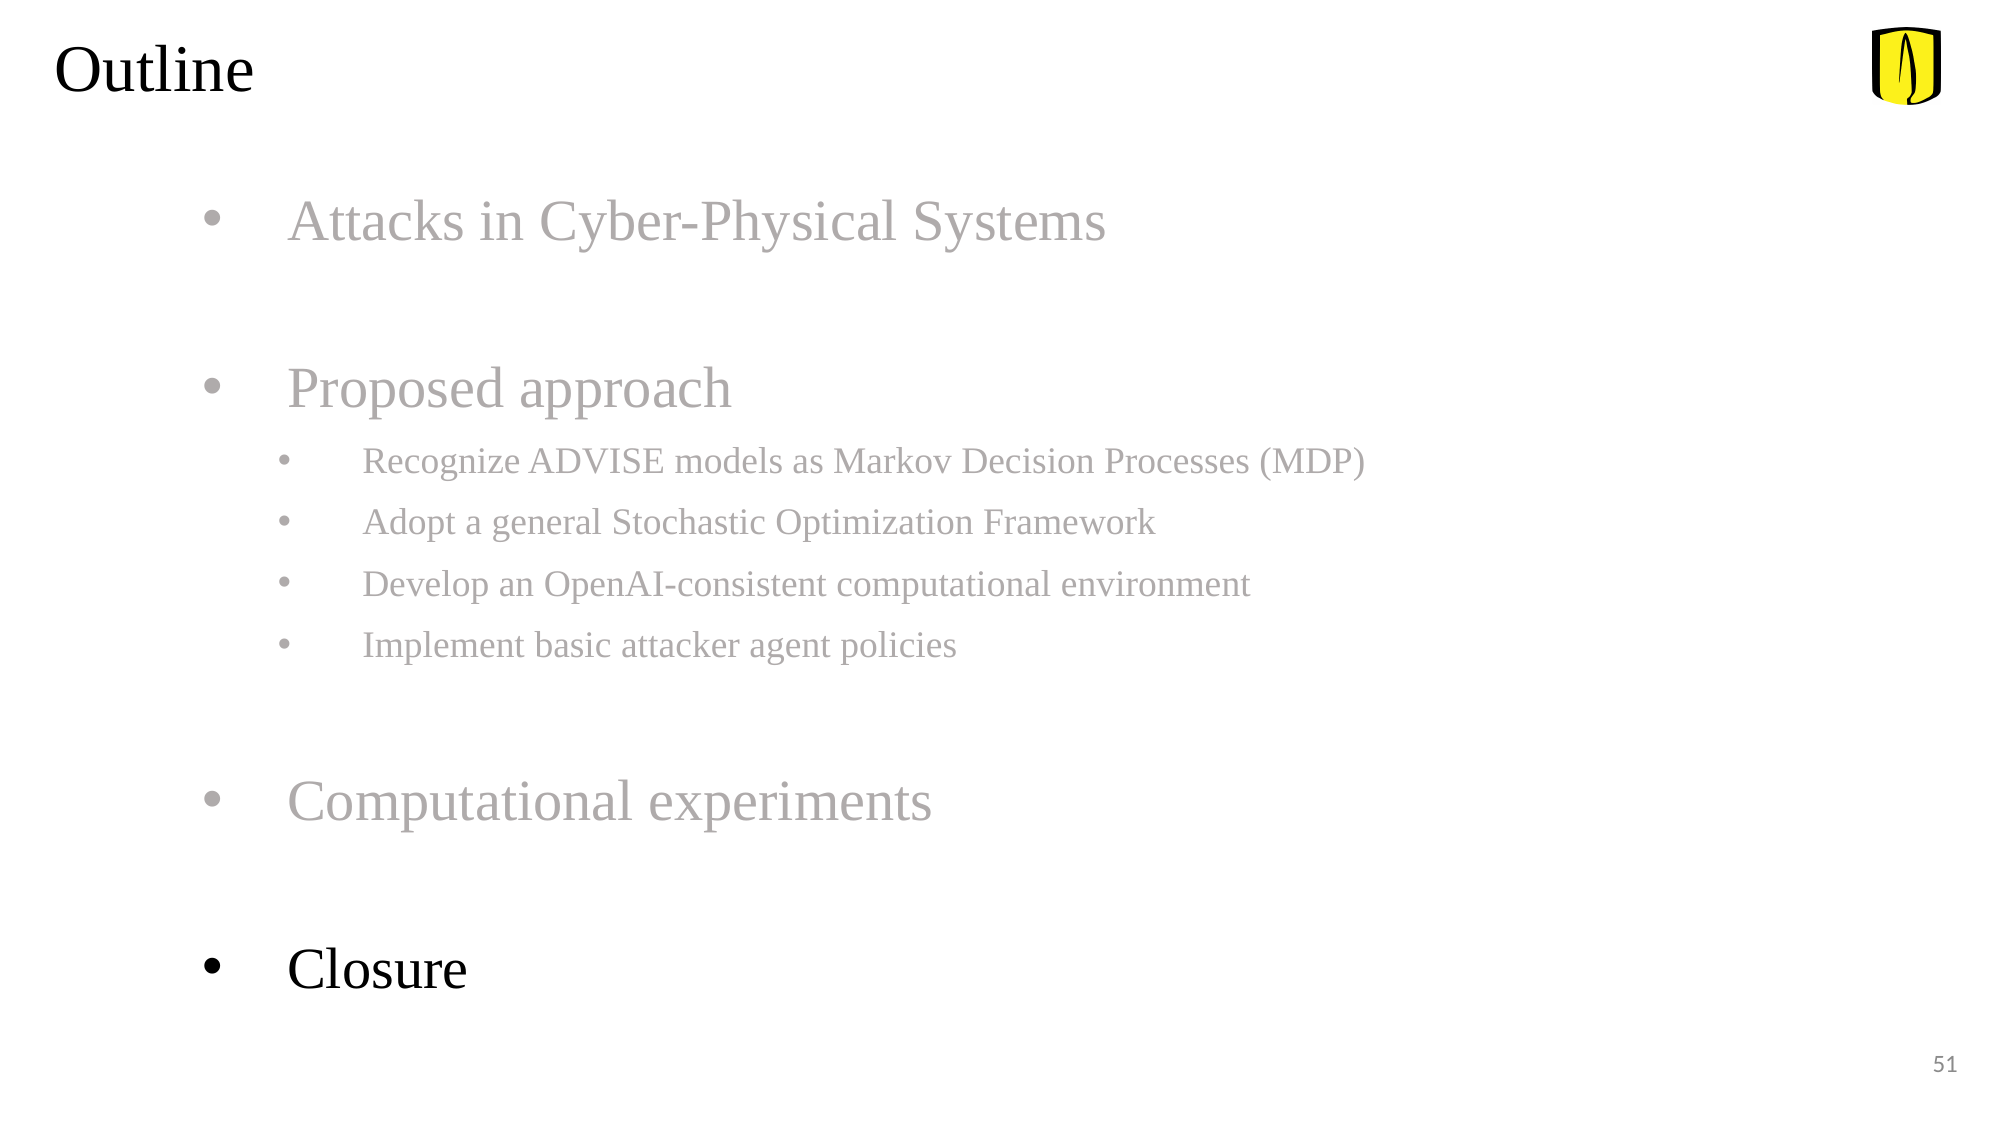

Outline
Attacks in Cyber-Physical Systems

Proposed approach
Recognize ADVISE models as Markov Decision Processes (MDP)
Adopt a general Stochastic Optimization Framework
Develop an OpenAI-consistent computational environment
Implement basic attacker agent policies

Computational experiments

Closure
51